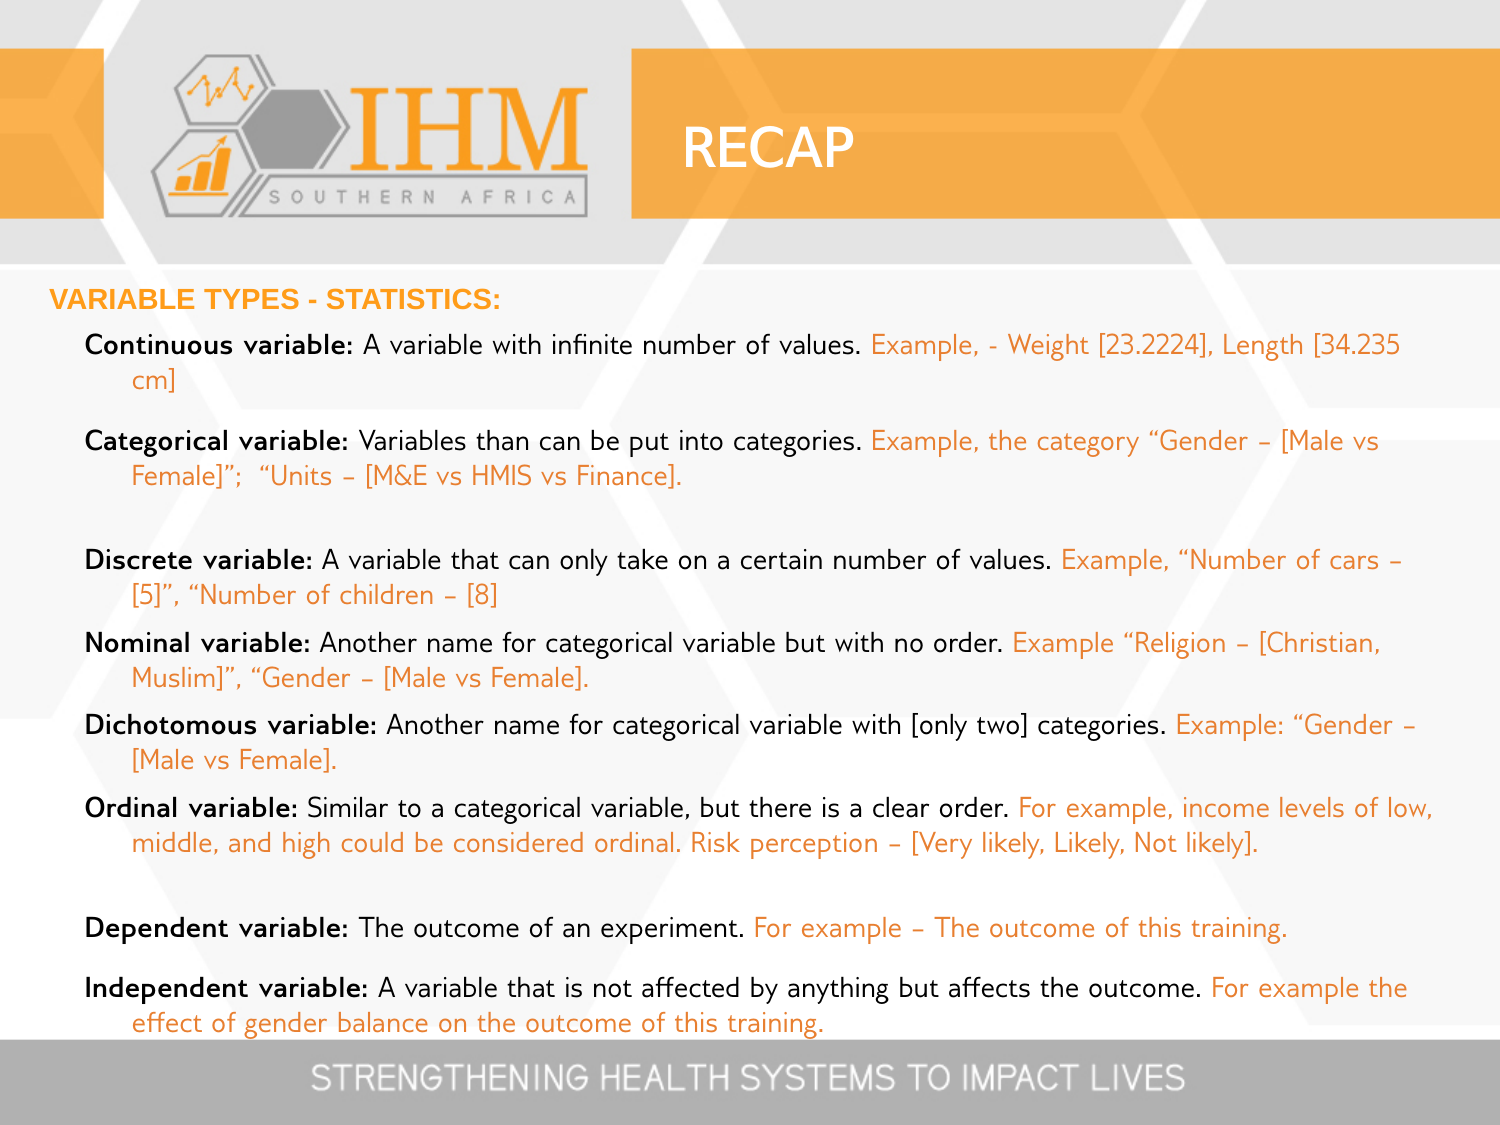

RECAP
VARIABLE TYPES - STATISTICS:
Continuous variable: A variable with infinite number of values. Example, - Weight [23.2224], Length [34.235 cm]
Categorical variable: Variables than can be put into categories. Example, the category “Gender – [Male vs Female]”;  “Units – [M&E vs HMIS vs Finance].
Discrete variable: A variable that can only take on a certain number of values. Example, “Number of cars – [5]”, “Number of children – [8]
Nominal variable: Another name for categorical variable but with no order. Example “Religion – [Christian, Muslim]”, “Gender – [Male vs Female].
Dichotomous variable: Another name for categorical variable with [only two] categories. Example: “Gender – [Male vs Female].
Ordinal variable: Similar to a categorical variable, but there is a clear order. For example, income levels of low, middle, and high could be considered ordinal. Risk perception – [Very likely, Likely, Not likely].
Dependent variable: The outcome of an experiment. For example – The outcome of this training.
Independent variable: A variable that is not affected by anything but affects the outcome. For example the effect of gender balance on the outcome of this training.